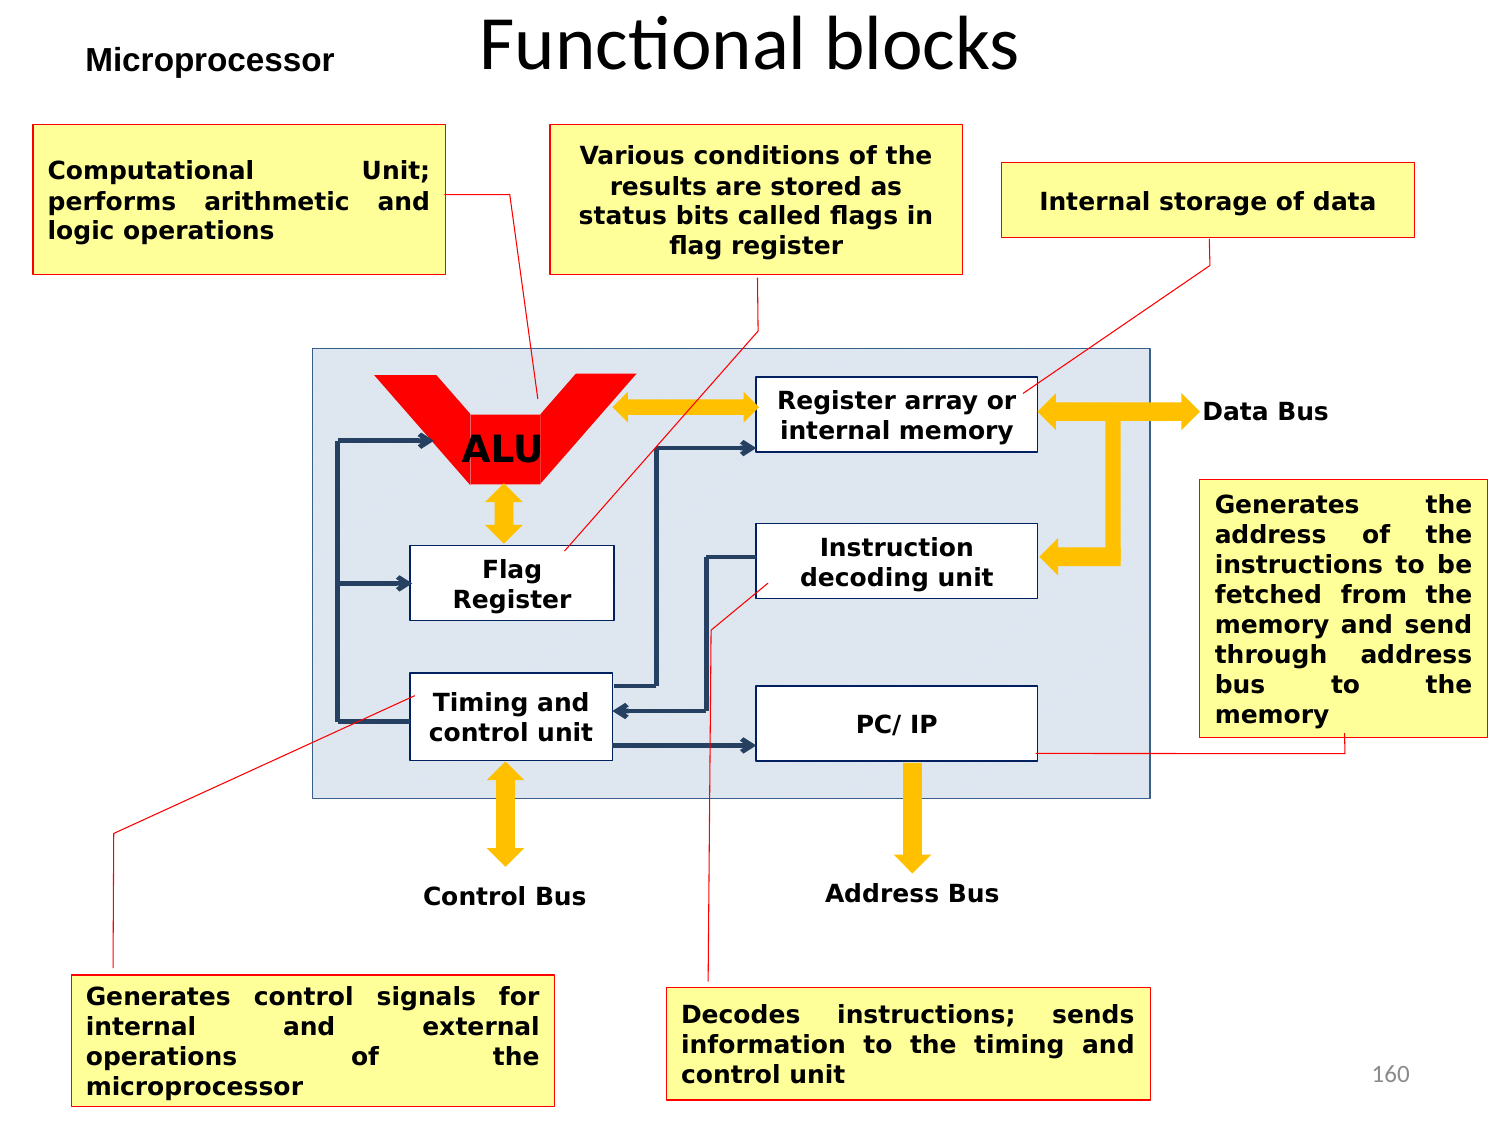

# Functional blocks
Microprocessor
Computational Unit; performs arithmetic and logic operations
Various conditions of the results are stored as status bits called flags in flag register
Internal storage of data

ALU
Register array or internal memory
Data Bus

Instruction decoding unit

Flag Register
Timing and control unit
PC/ IP

Address Bus
Control Bus
Generates the address of the instructions to be fetched from the memory and send through address bus to the memory
Generates control signals for internal and external operations of the microprocessor
Decodes instructions; sends information to the timing and control unit
160